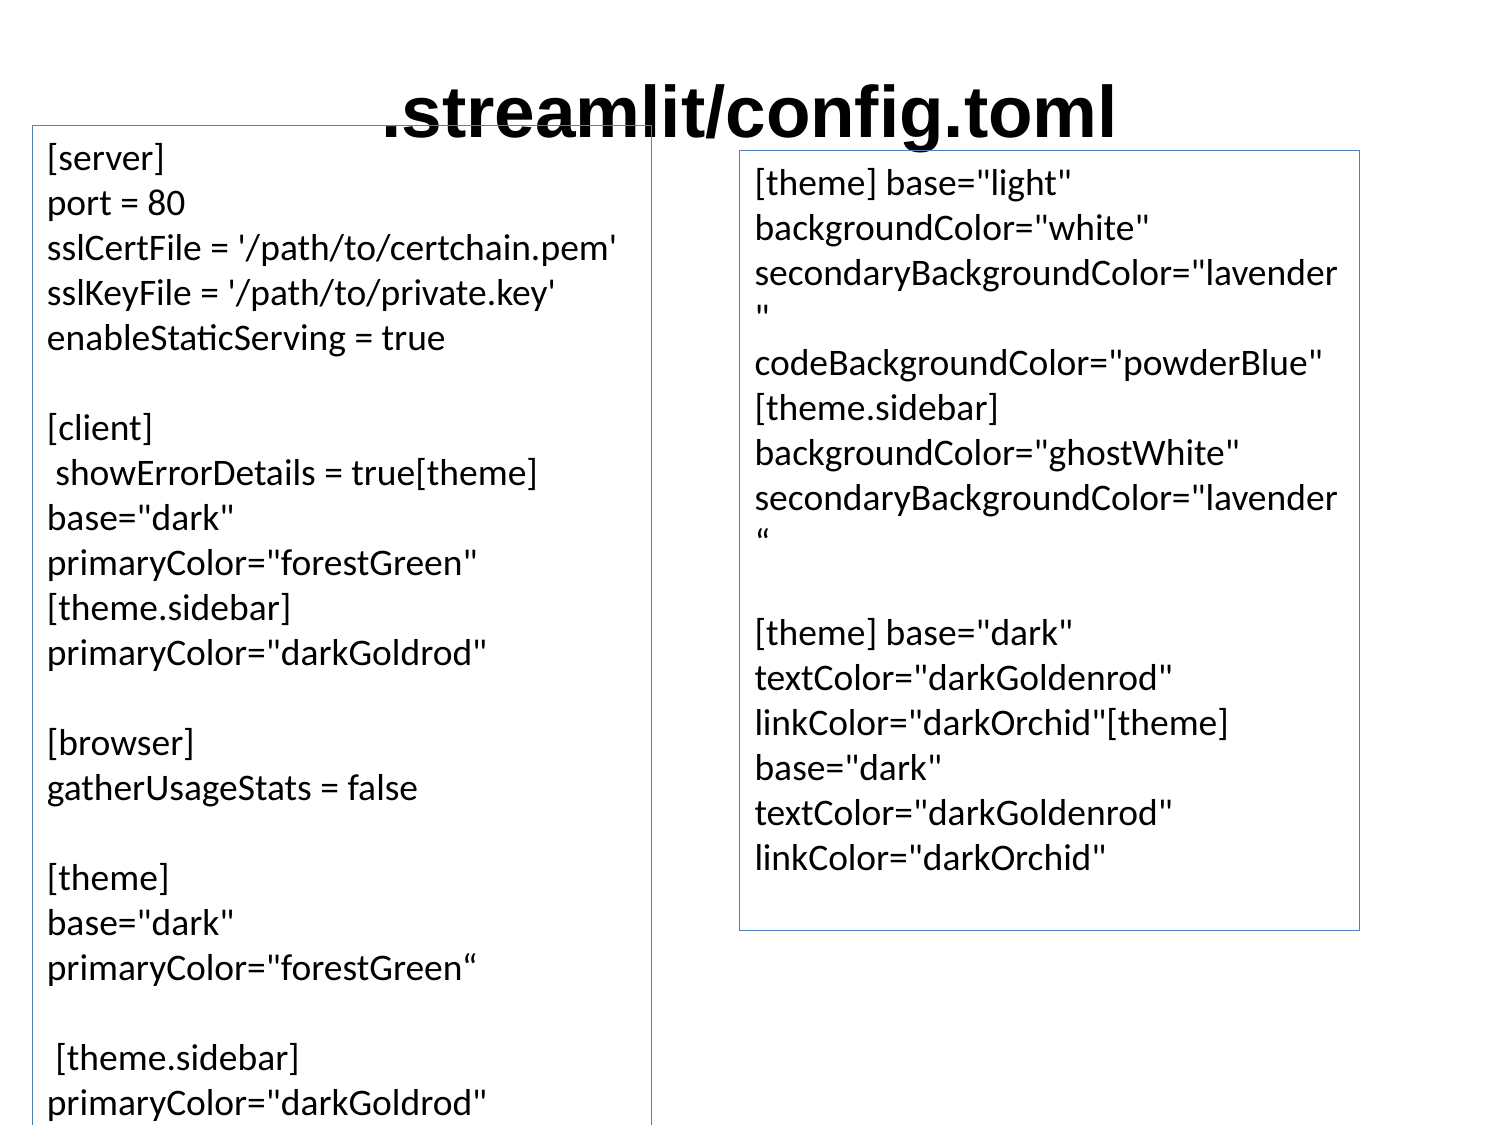

# .streamlit/config.toml
[server]
port = 80
sslCertFile = '/path/to/certchain.pem' sslKeyFile = '/path/to/private.key'
enableStaticServing = true

[client]
 showErrorDetails = true[theme] base="dark" primaryColor="forestGreen" [theme.sidebar] primaryColor="darkGoldrod"

[browser]
gatherUsageStats = false

[theme]
base="dark" primaryColor="forestGreen“

 [theme.sidebar] primaryColor="darkGoldrod"
[theme] base="light" backgroundColor="white" secondaryBackgroundColor="lavender" codeBackgroundColor="powderBlue" [theme.sidebar] backgroundColor="ghostWhite" secondaryBackgroundColor="lavender“

[theme] base="dark" textColor="darkGoldenrod" linkColor="darkOrchid"[theme] base="dark" textColor="darkGoldenrod" linkColor="darkOrchid"